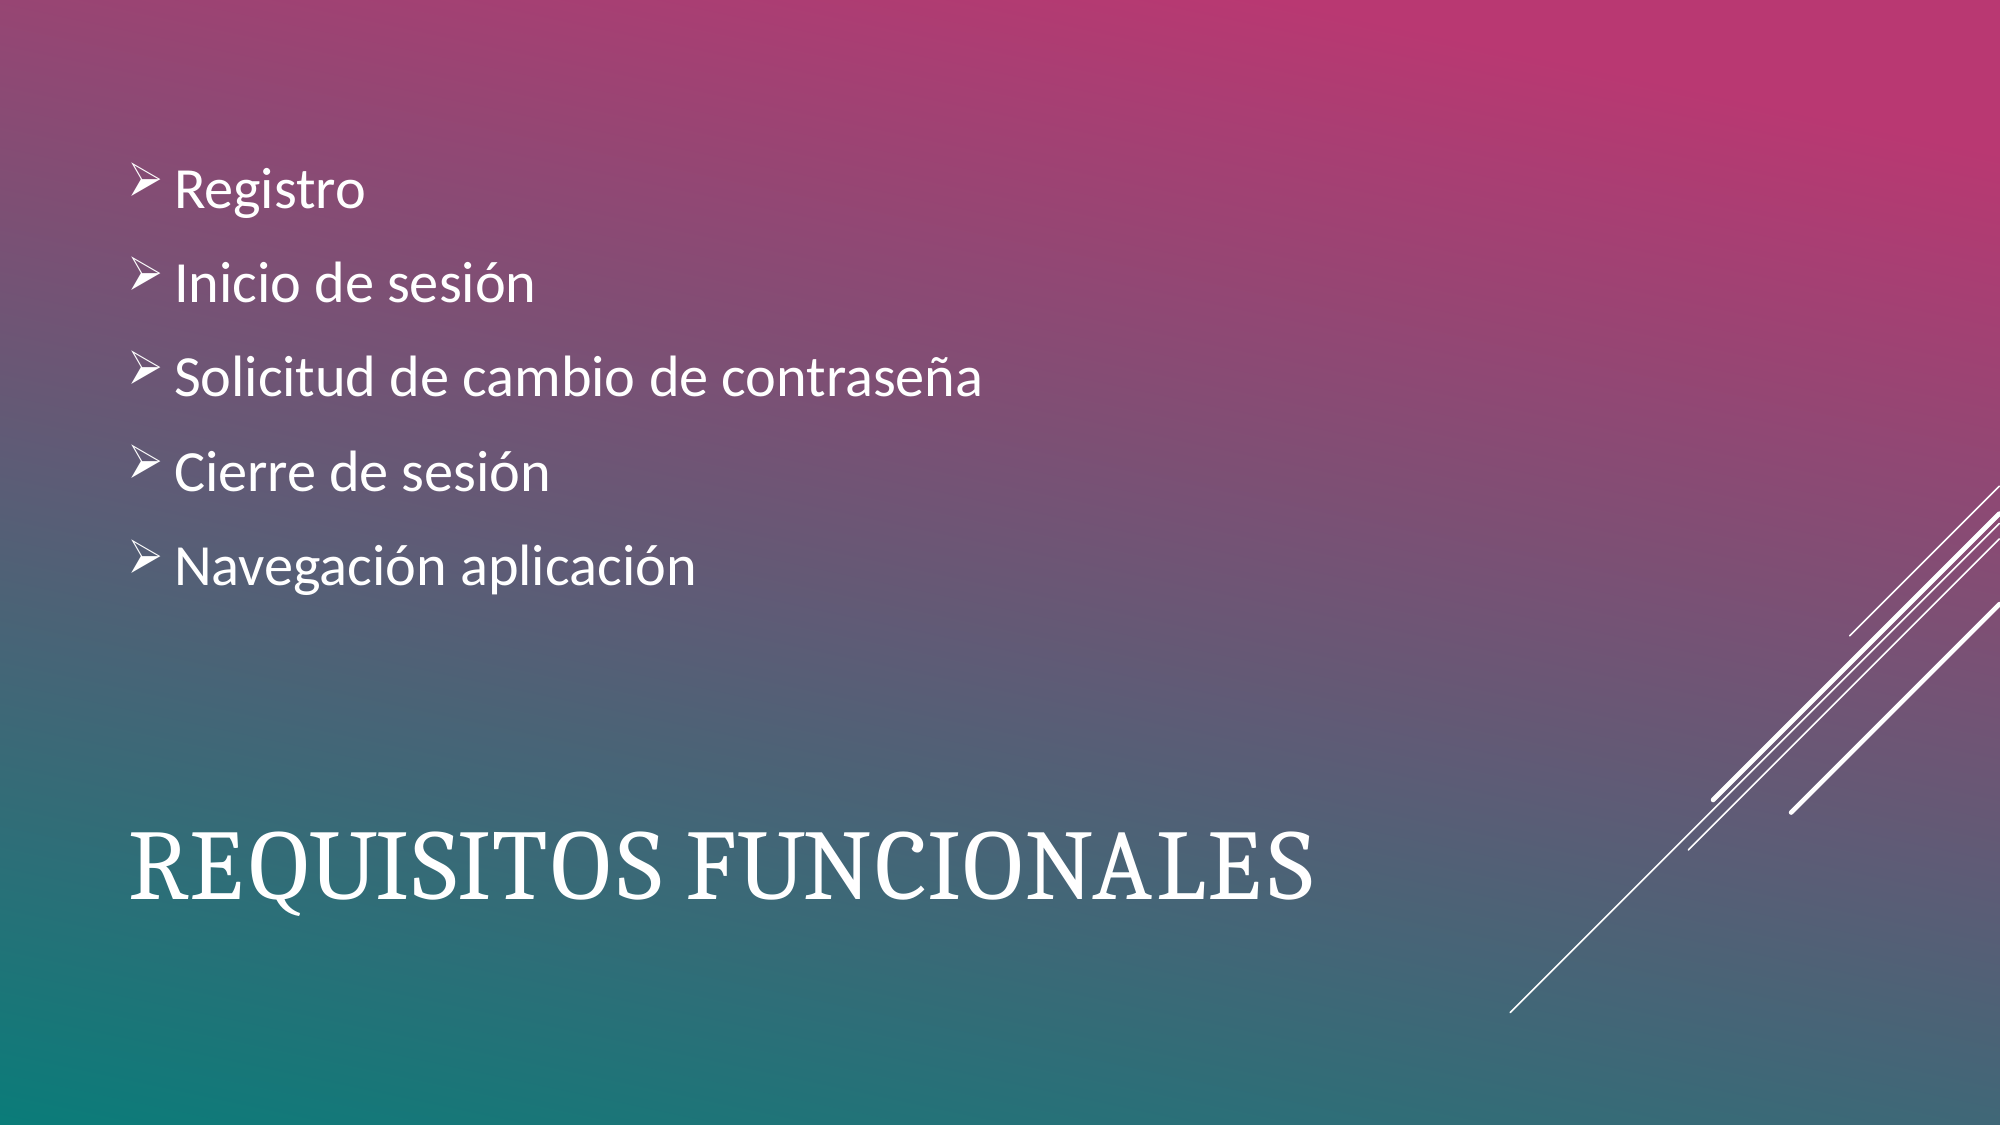

Registro
Inicio de sesión
Solicitud de cambio de contraseña
Cierre de sesión
Navegación aplicación

# Requisitos funcionales